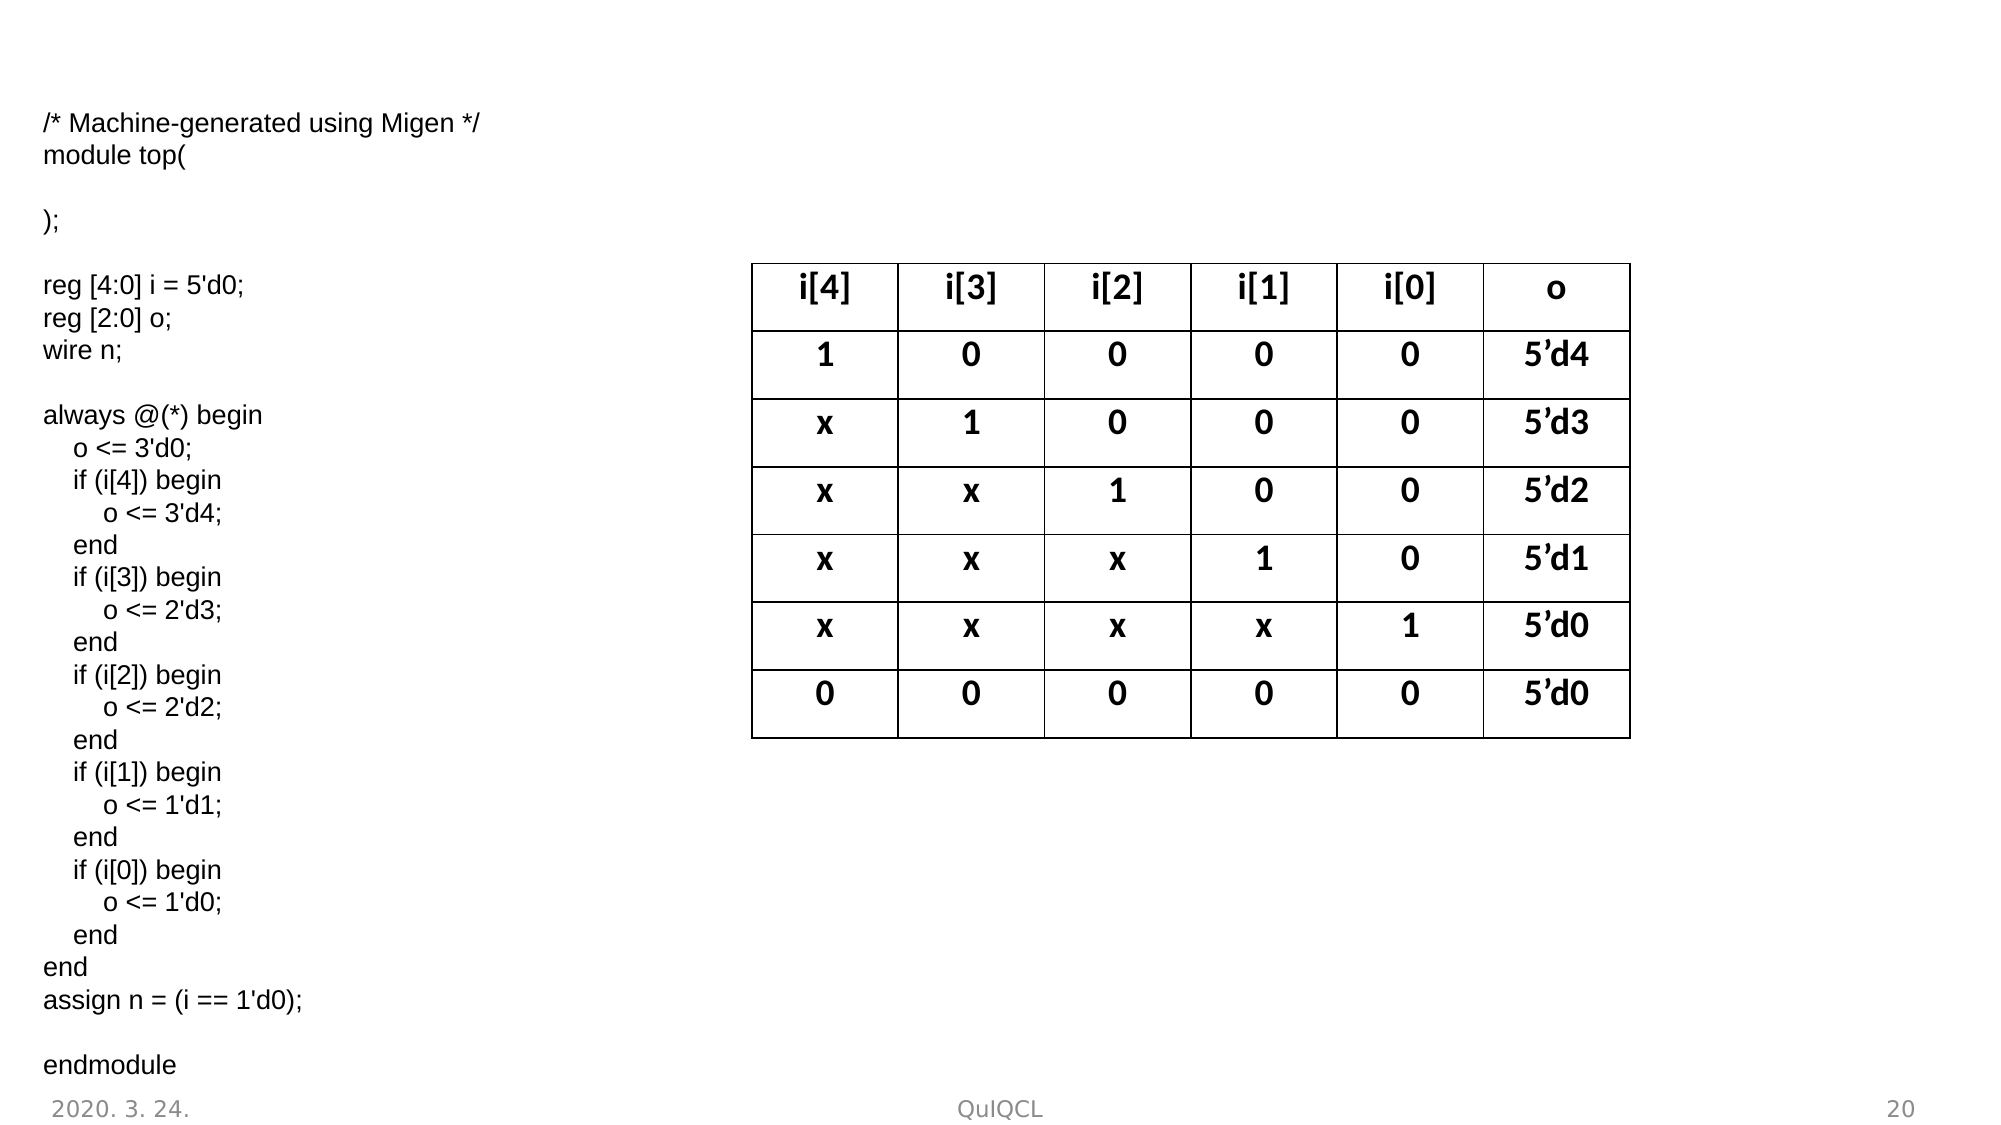

/* Machine-generated using Migen */
module top(
);
reg [4:0] i = 5'd0;
reg [2:0] o;
wire n;
always @(*) begin
    o <= 3'd0;
    if (i[4]) begin
        o <= 3'd4;
    end
    if (i[3]) begin
        o <= 2'd3;
    end
    if (i[2]) begin
        o <= 2'd2;
    end
    if (i[1]) begin
        o <= 1'd1;
    end
    if (i[0]) begin
        o <= 1'd0;
    end
end
assign n = (i == 1'd0);
endmodule
| i[4] | i[3] | i[2] | i[1] | i[0] | o |
| --- | --- | --- | --- | --- | --- |
| 1 | 0 | 0 | 0 | 0 | 5’d4 |
| x | 1 | 0 | 0 | 0 | 5’d3 |
| x | x | 1 | 0 | 0 | 5’d2 |
| x | x | x | 1 | 0 | 5’d1 |
| x | x | x | x | 1 | 5’d0 |
| 0 | 0 | 0 | 0 | 0 | 5’d0 |
2020. 3. 24.
QuIQCL
20